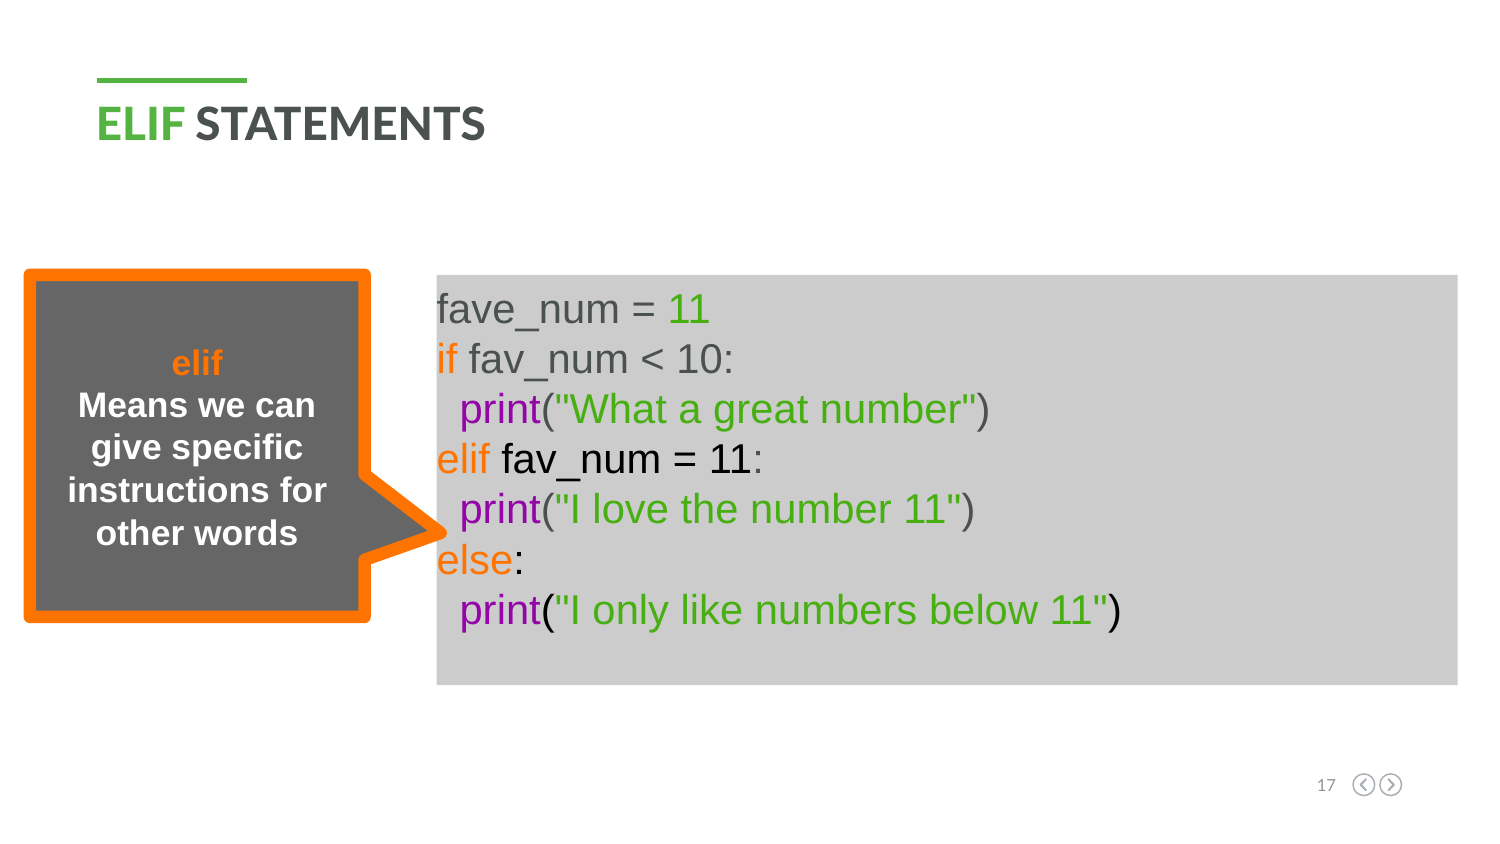

ELIF STATEMENTS
elif
Means we can give specific instructions for other words
fave_num = 11
if fav_num < 10:
  print("What a great number")
elif fav_num = 11:
  print("I love the number 11")
else:
  print("I only like numbers below 11")